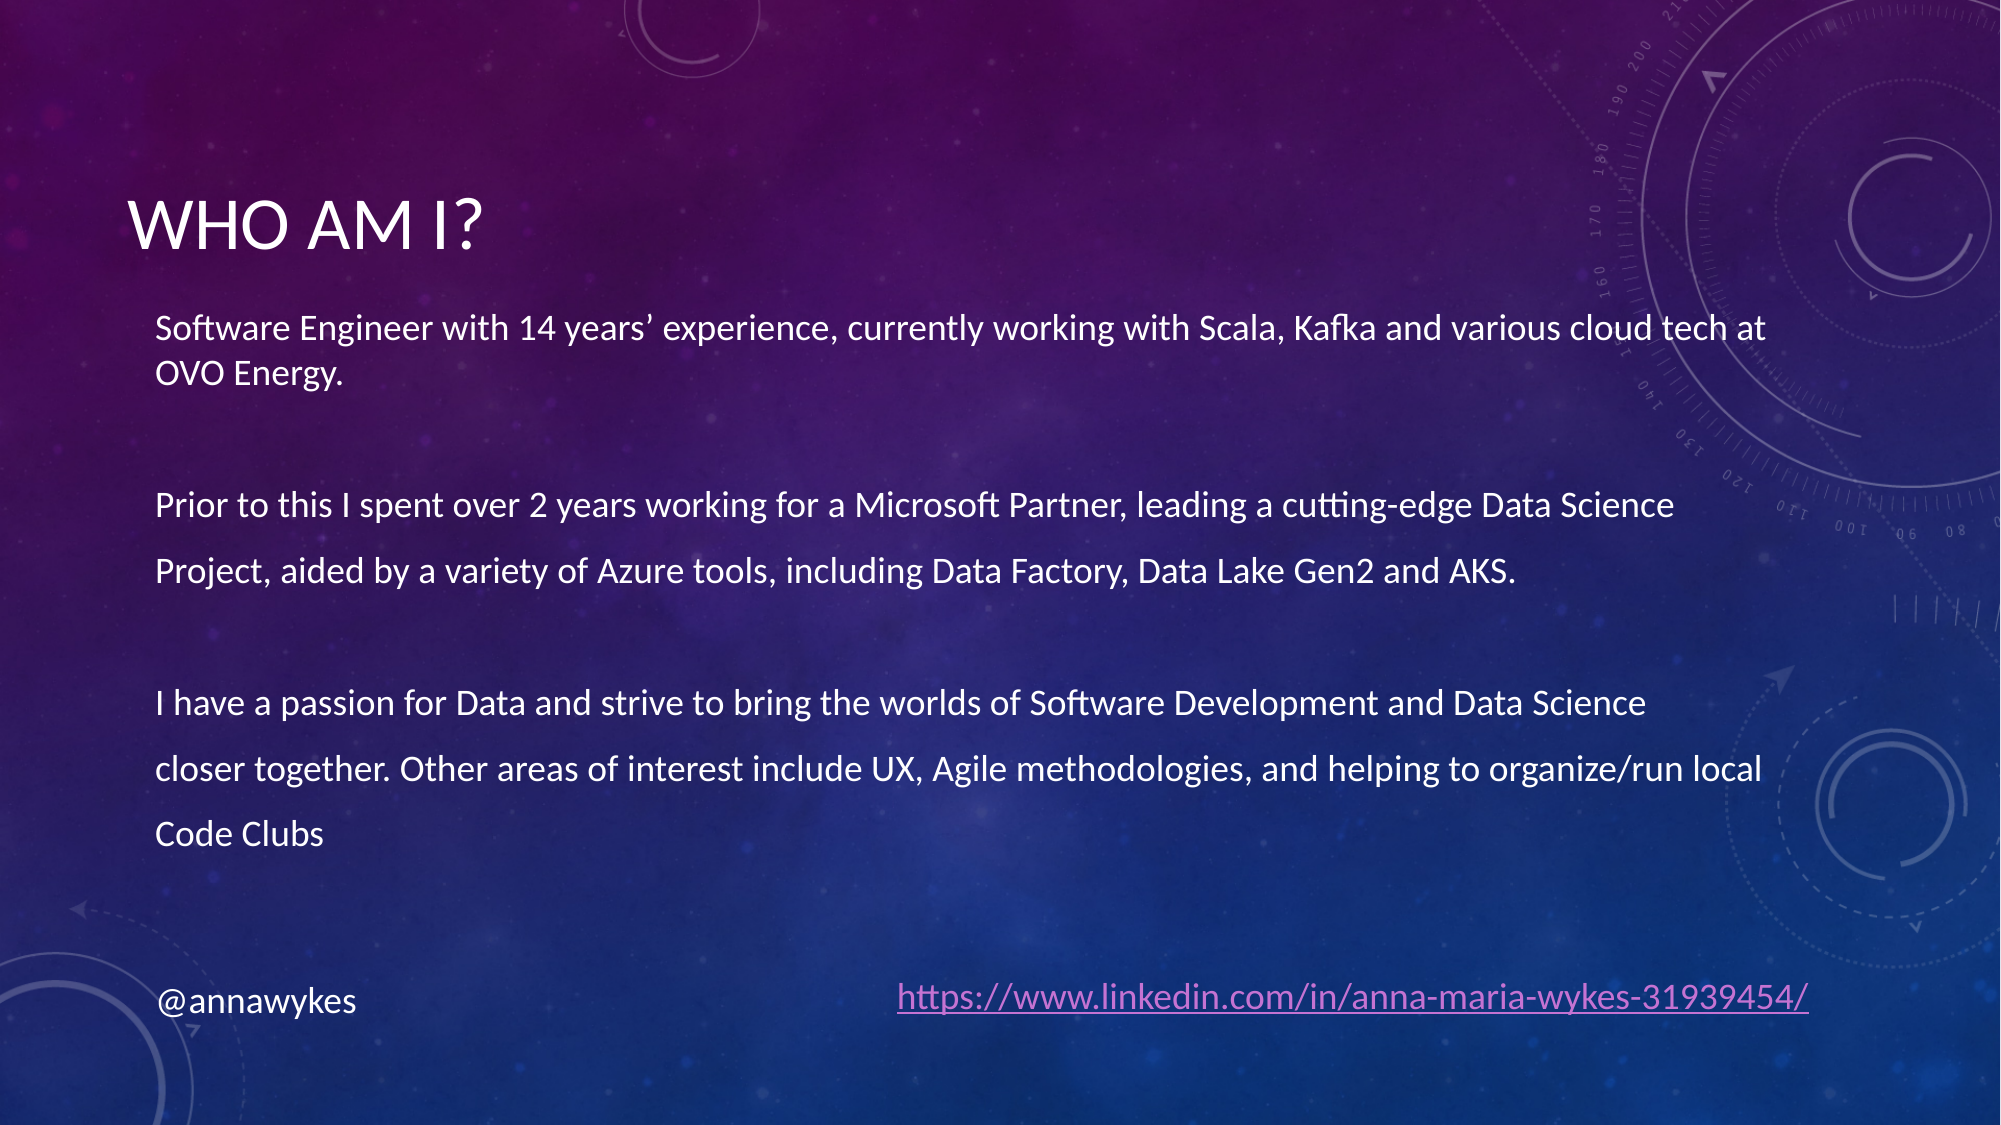

# Who am I?
Software Engineer with 14 years’ experience, currently working with Scala, Kafka and various cloud tech at OVO Energy.

Prior to this I spent over 2 years working for a Microsoft Partner, leading a cutting-edge Data Science
Project, aided by a variety of Azure tools, including Data Factory, Data Lake Gen2 and AKS.

I have a passion for Data and strive to bring the worlds of Software Development and Data Science
closer together. Other areas of interest include UX, Agile methodologies, and helping to organize/run local
Code Clubs

https://www.linkedin.com/in/anna-maria-wykes-31939454/
@annawykes